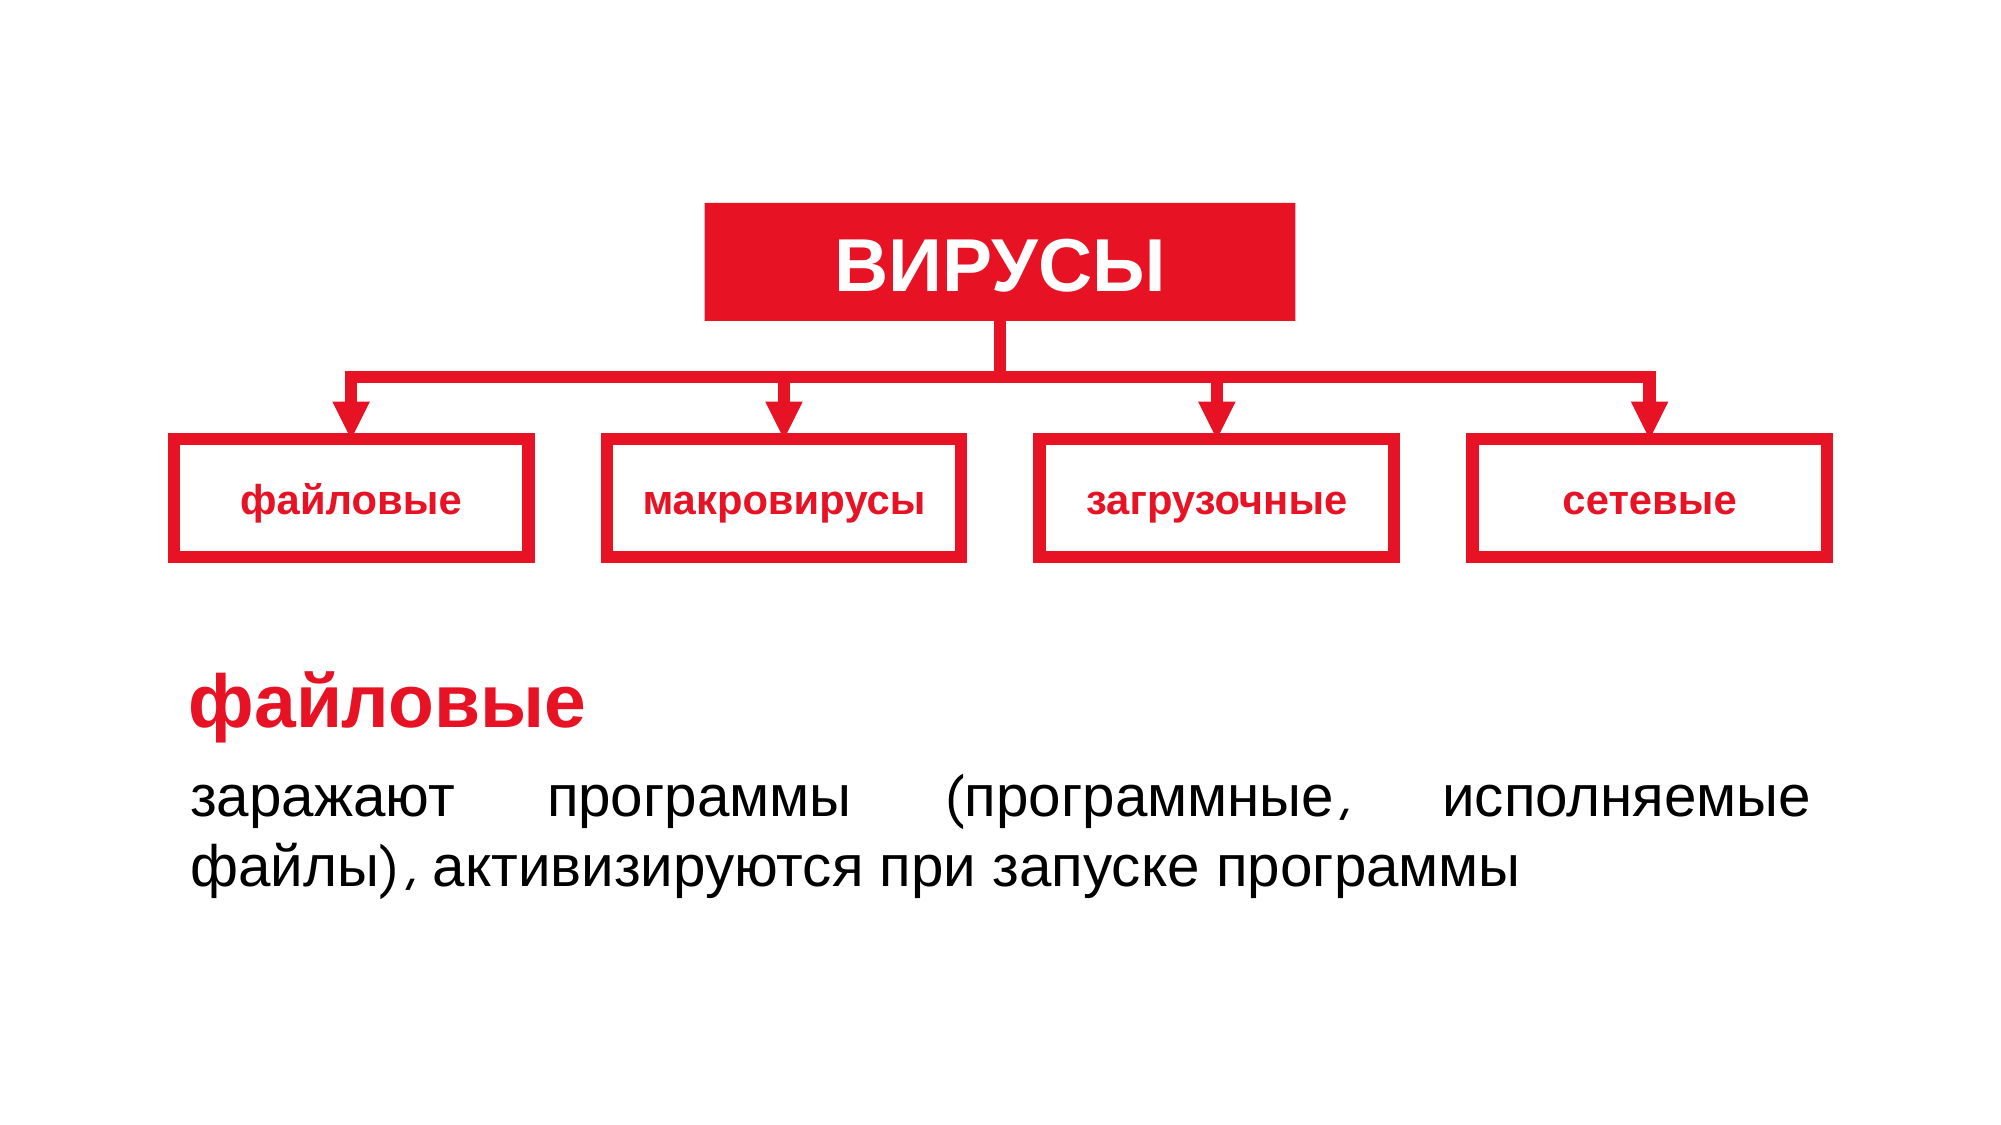

ВИРУСЫ
файловые
макровирусы
загрузочные
сетевые
файловые
заражают программы (программные, исполняемые файлы), активизируются при запуске программы